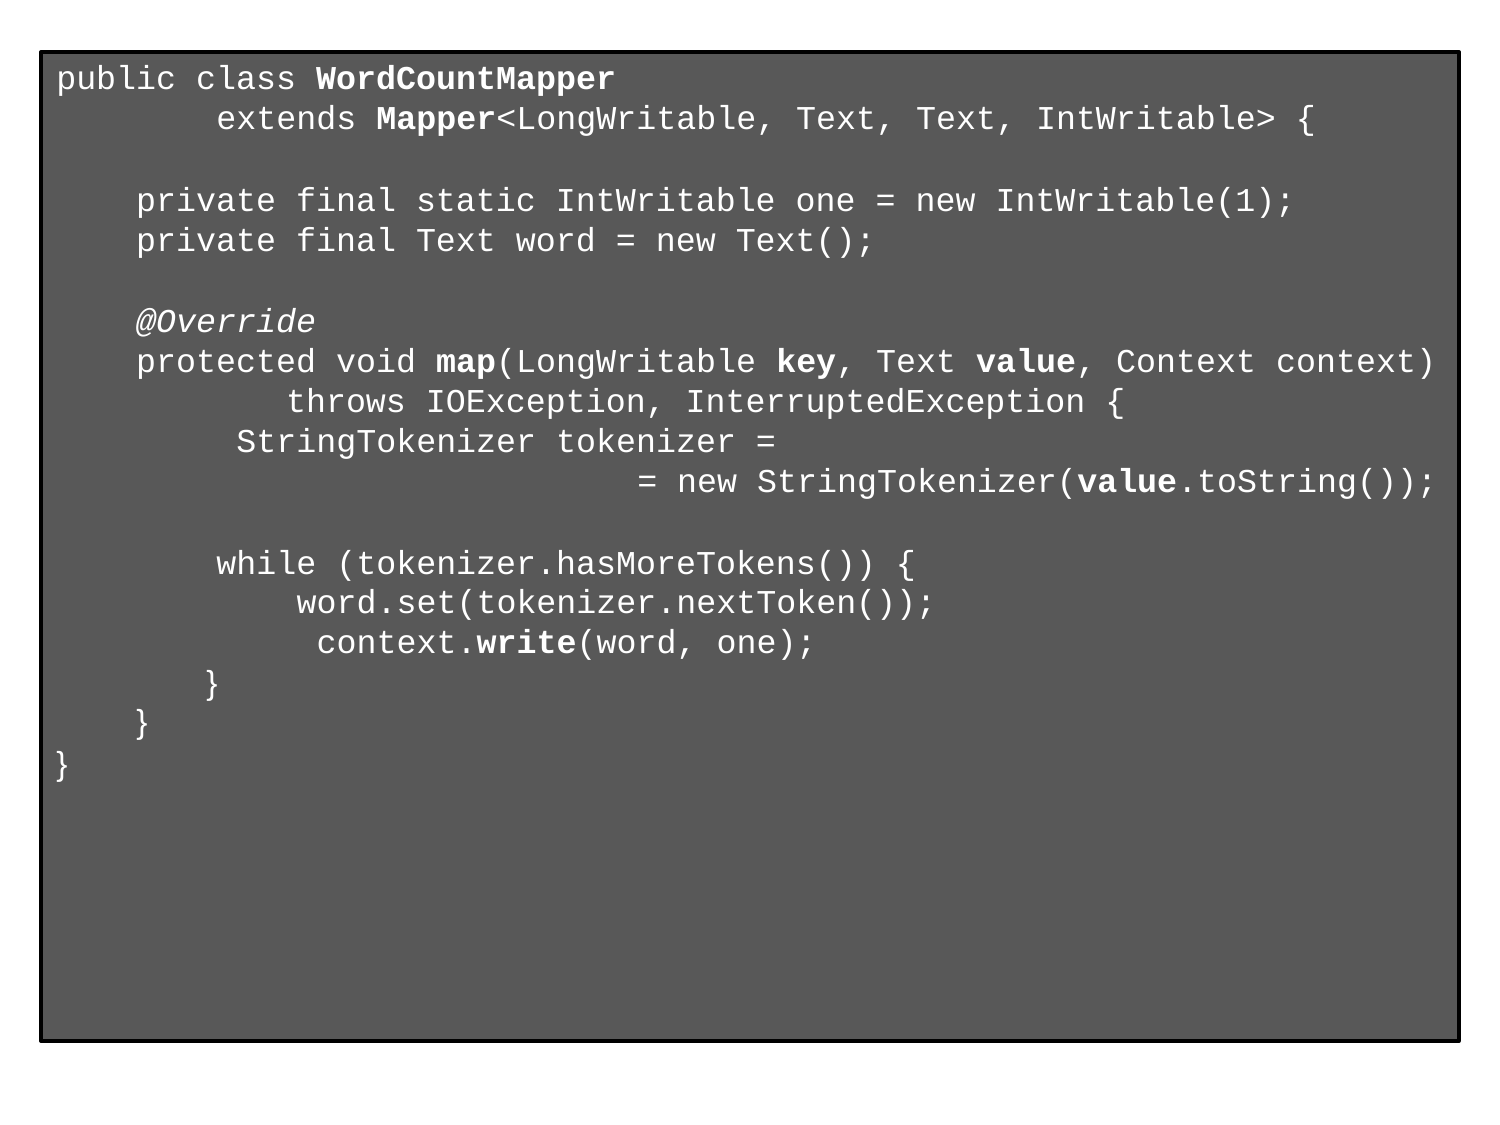

public class WordCountMapper
extends Mapper<LongWritable, Text, Text, IntWritable> {

private final static IntWritable one = new IntWritable(1);
private final Text word = new Text();

@Override
protected void map(LongWritable key, Text value, Context context)
throws IOException, InterruptedException {  StringTokenizer tokenizer =
= new StringTokenizer(value.toString());

while (tokenizer.hasMoreTokens()) {  word.set(tokenizer.nextToken());  context.write(word, one);
}
}
}